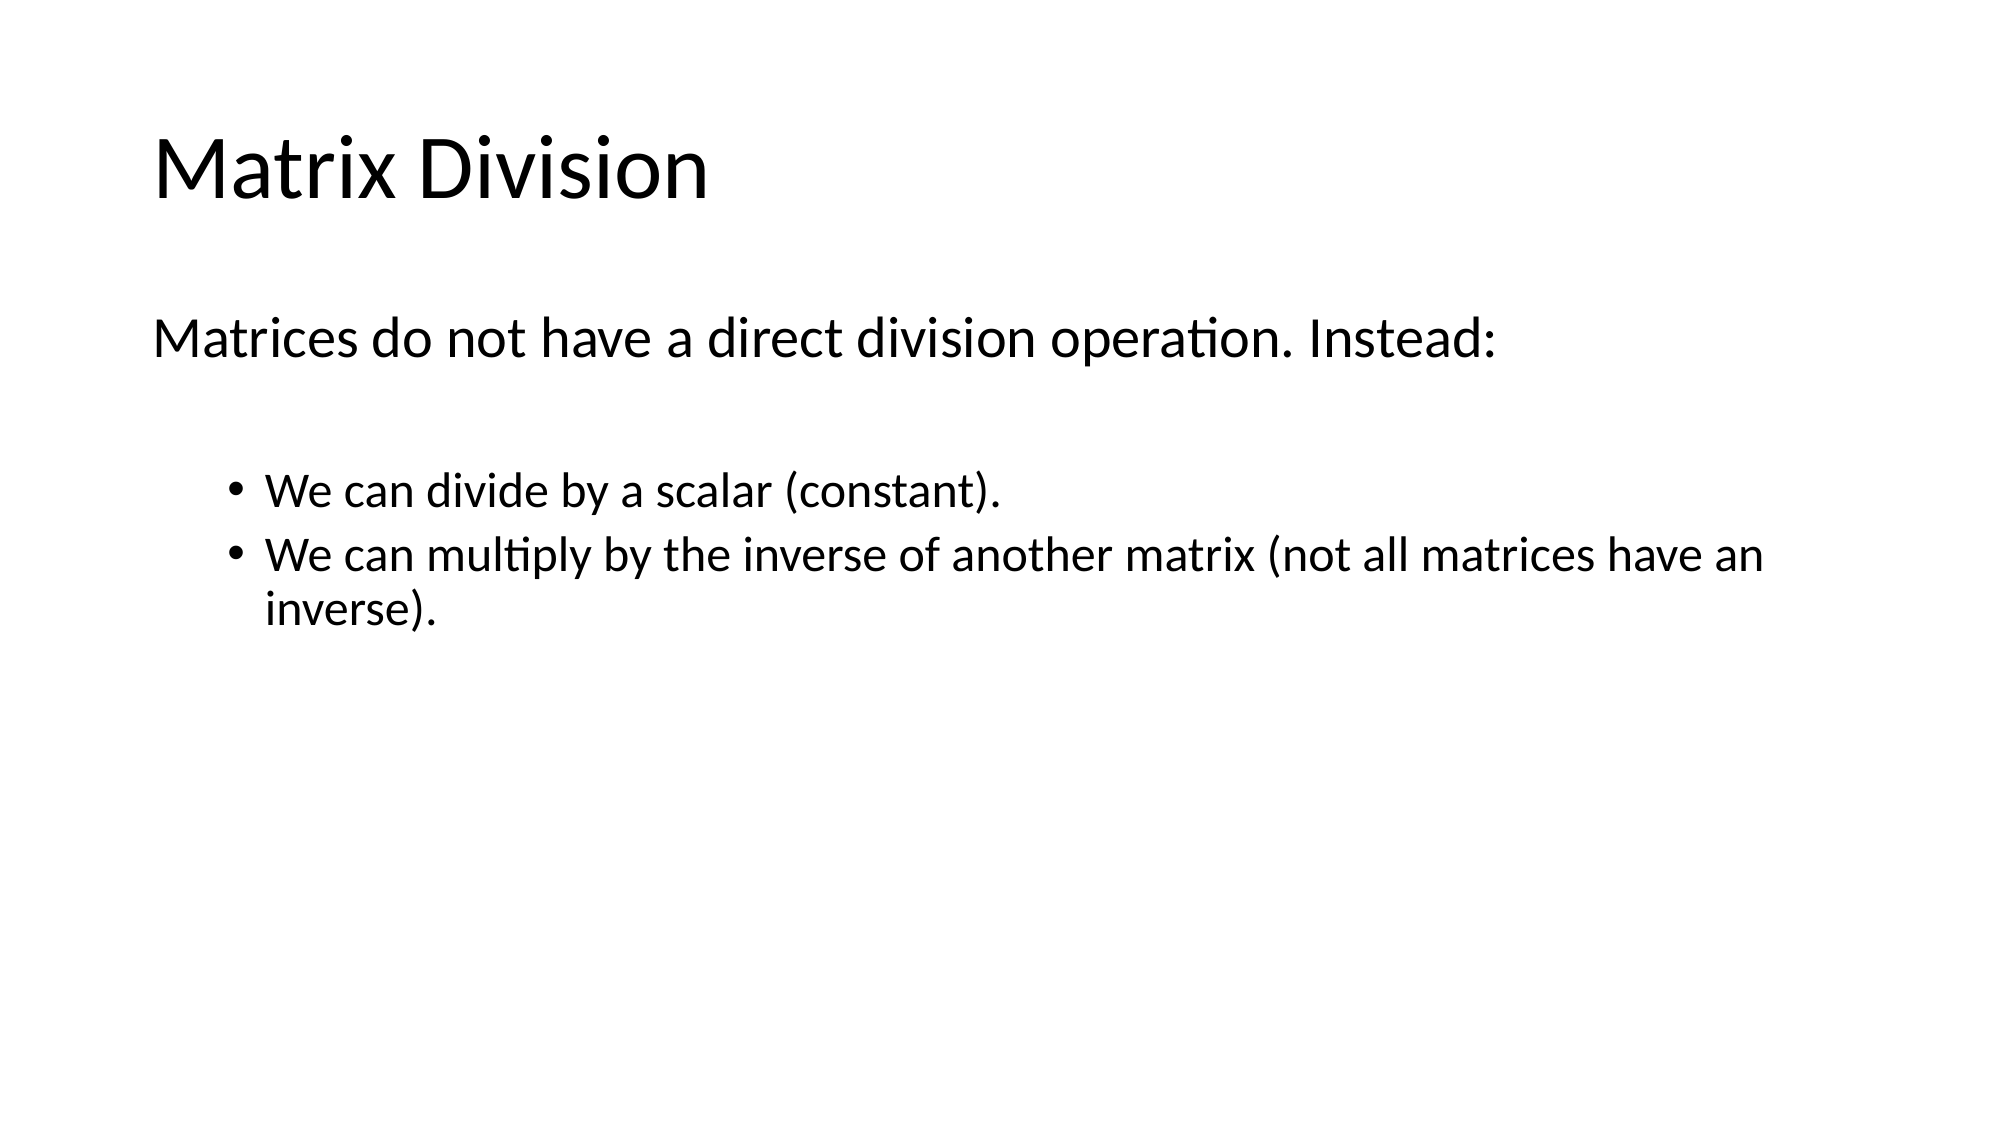

# Matrix Division
Matrices do not have a direct division operation. Instead:

We can divide by a scalar (constant).
We can multiply by the inverse of another matrix (not all matrices have an inverse).